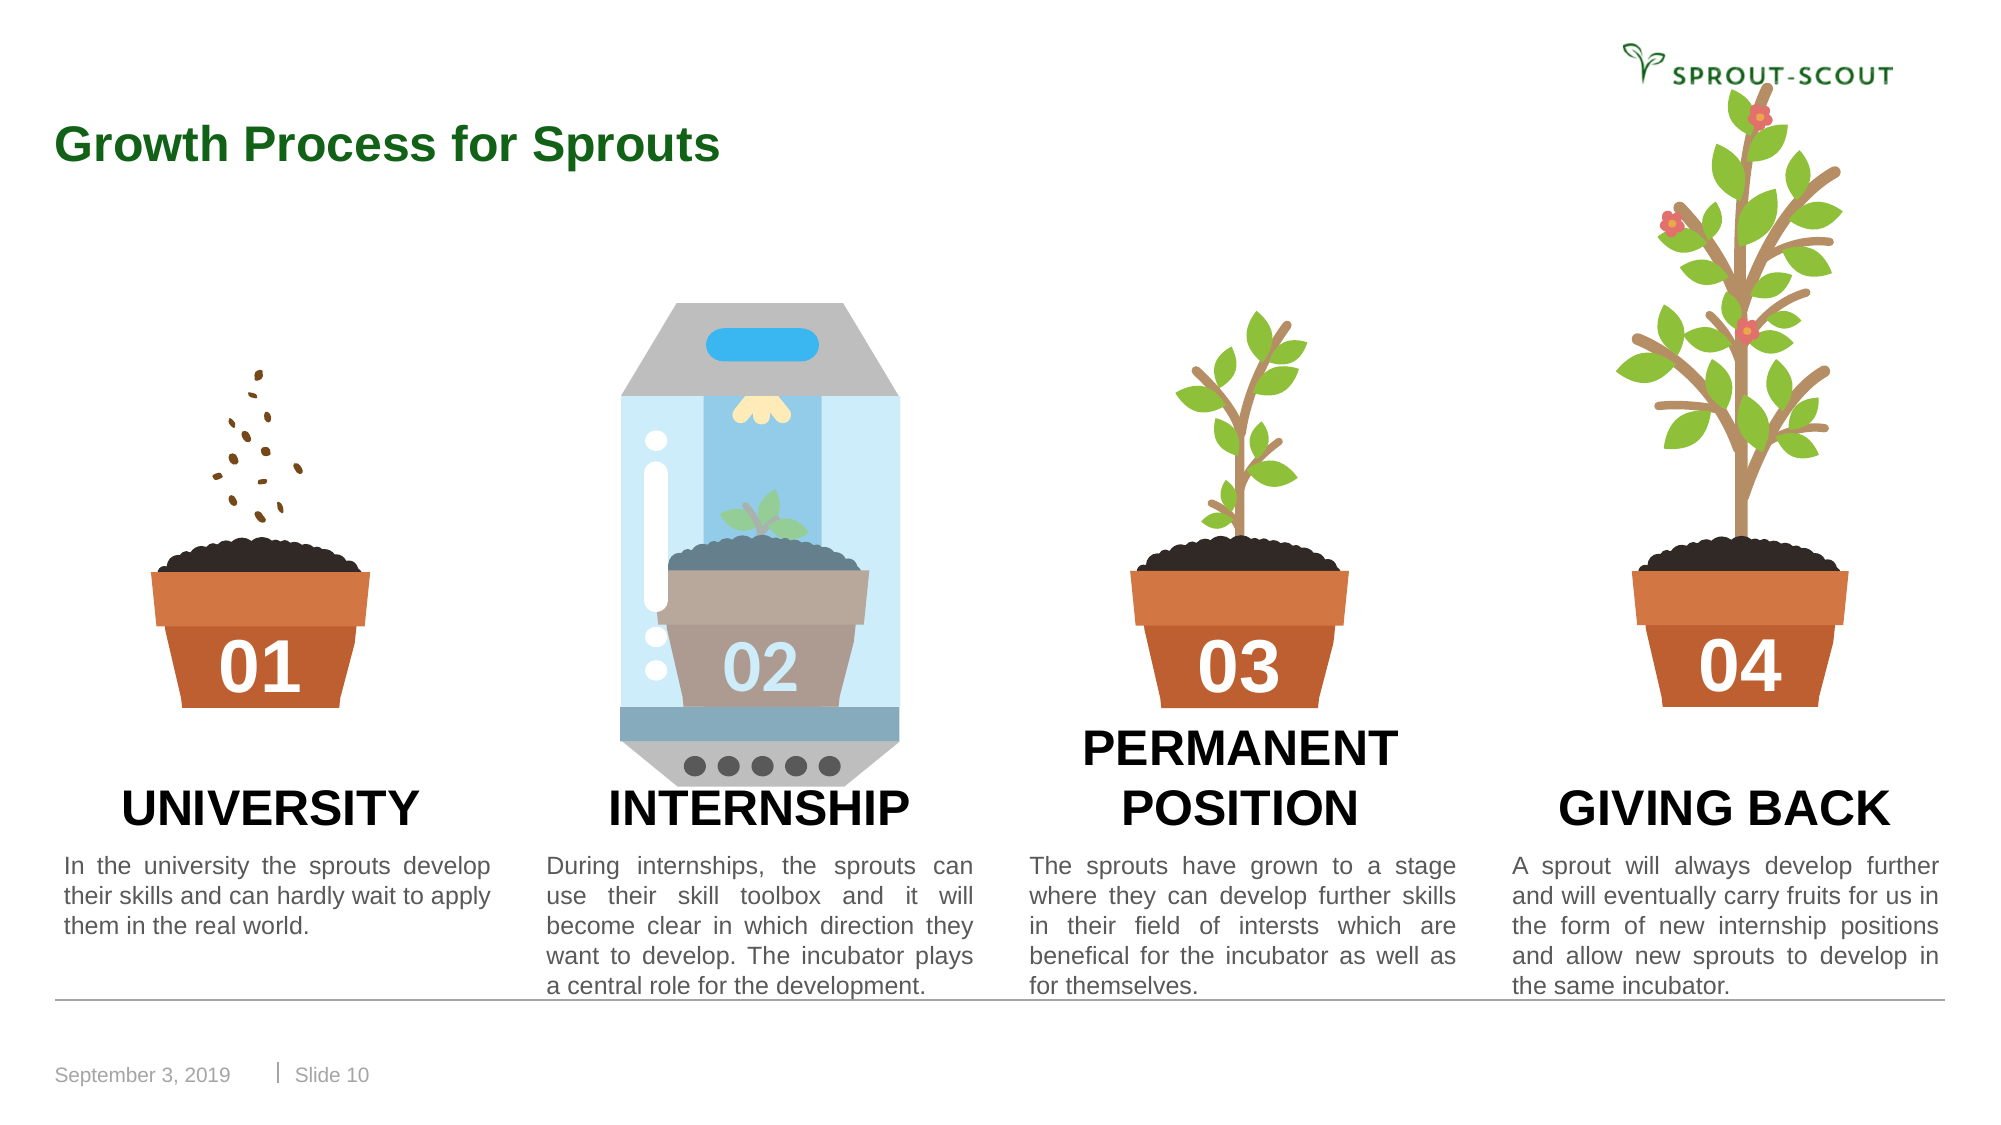

04

# Growth Process for Sprouts

02

03

01
University
In the university the sprouts develop their skills and can hardly wait to apply them in the real world.
Internship
During internships, the sprouts can use their skill toolbox and it will become clear in which direction they want to develop. The incubator plays a central role for the development.
Permanent Position
The sprouts have grown to a stage where they can develop further skills in their field of intersts which are benefical for the incubator as well as for themselves.
Giving Back
A sprout will always develop further and will eventually carry fruits for us in the form of new internship positions and allow new sprouts to develop in the same incubator.

Slide 10
September 3, 2019